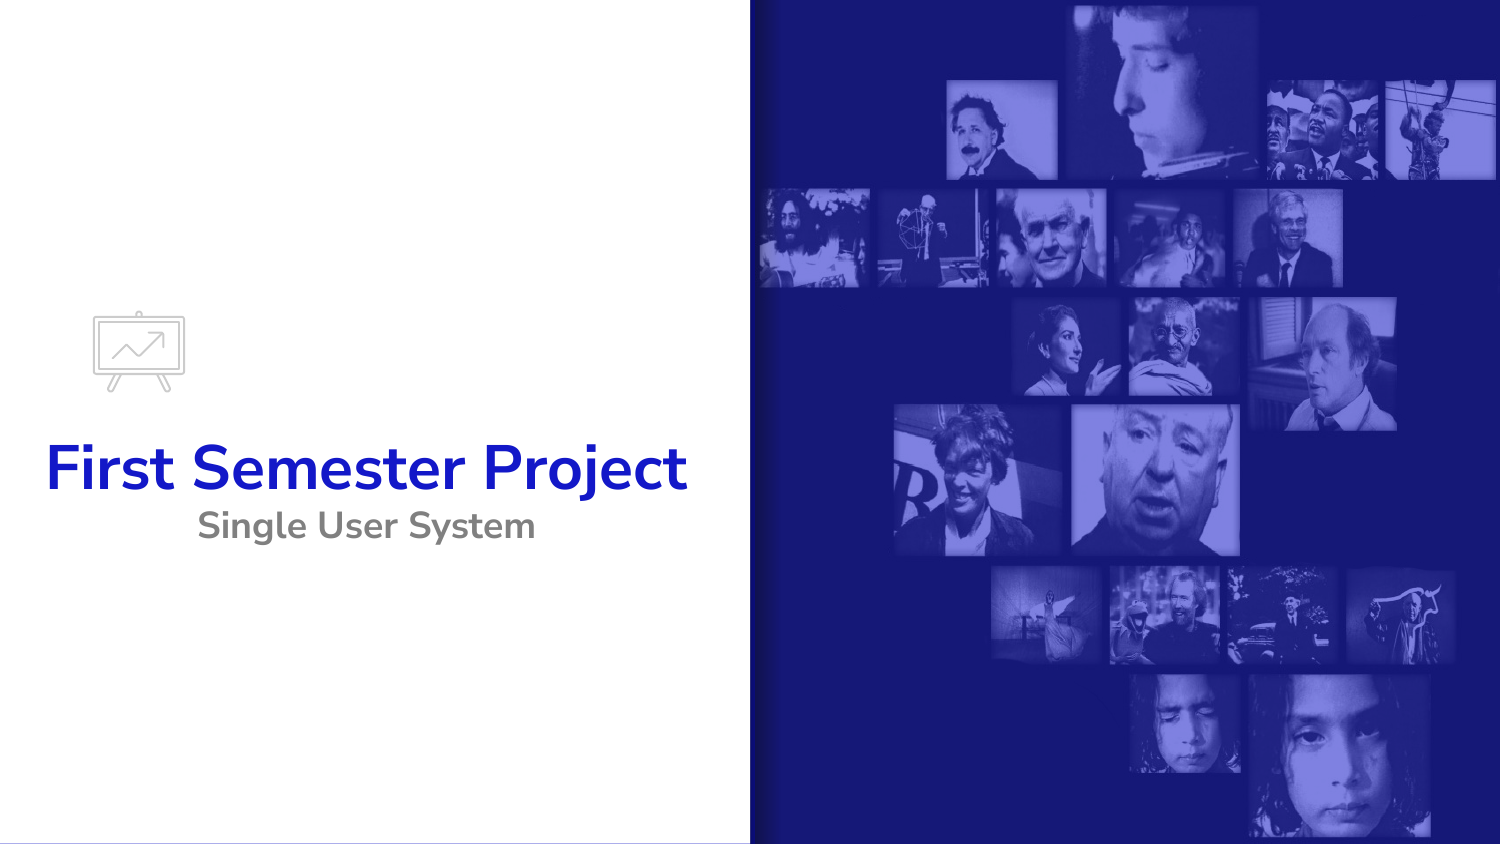

# First Semester Project Single User System